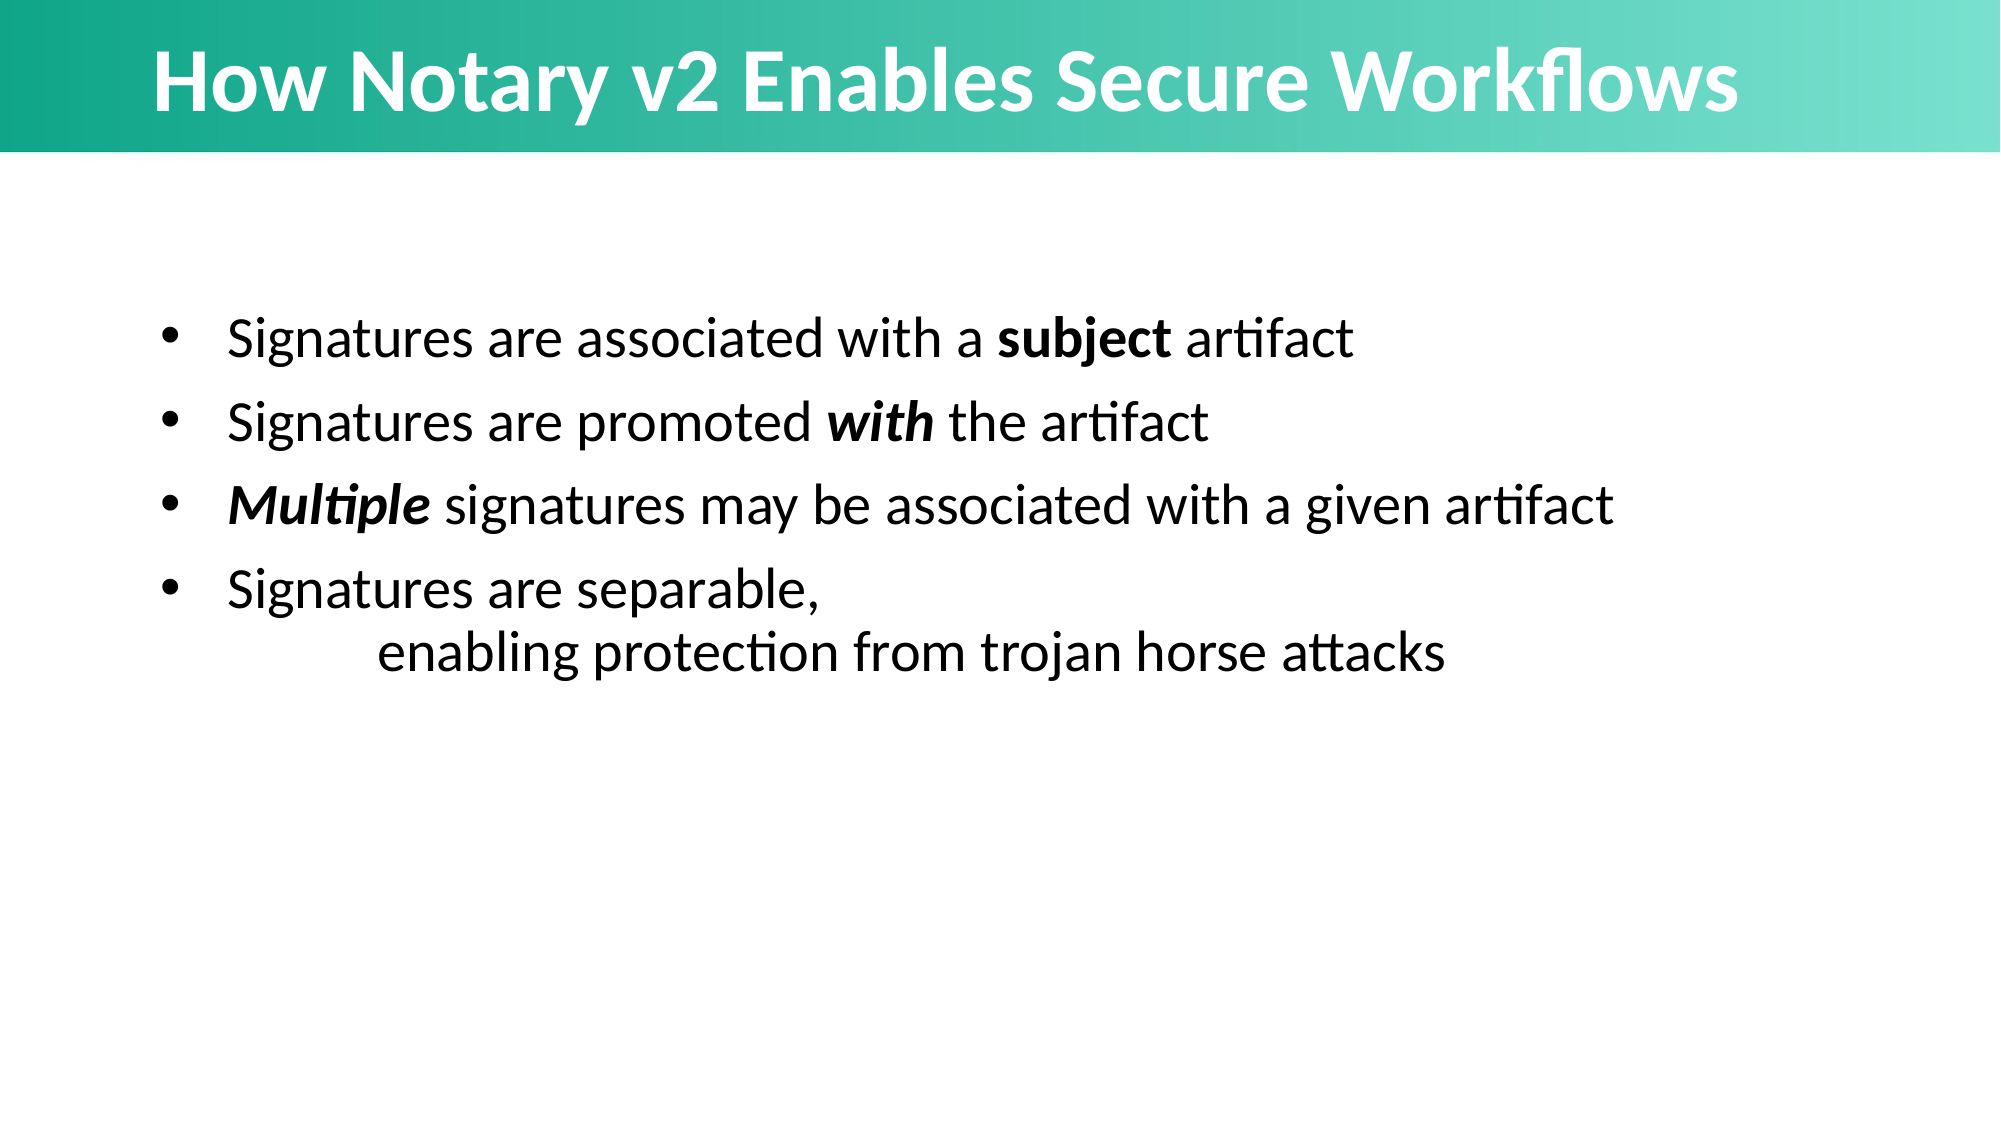

# How Notary v2 Enables Secure Workflows
Signatures are associated with a subject artifact
Signatures are promoted with the artifact
Multiple signatures may be associated with a given artifact
Signatures are separable,
	enabling protection from trojan horse attacks